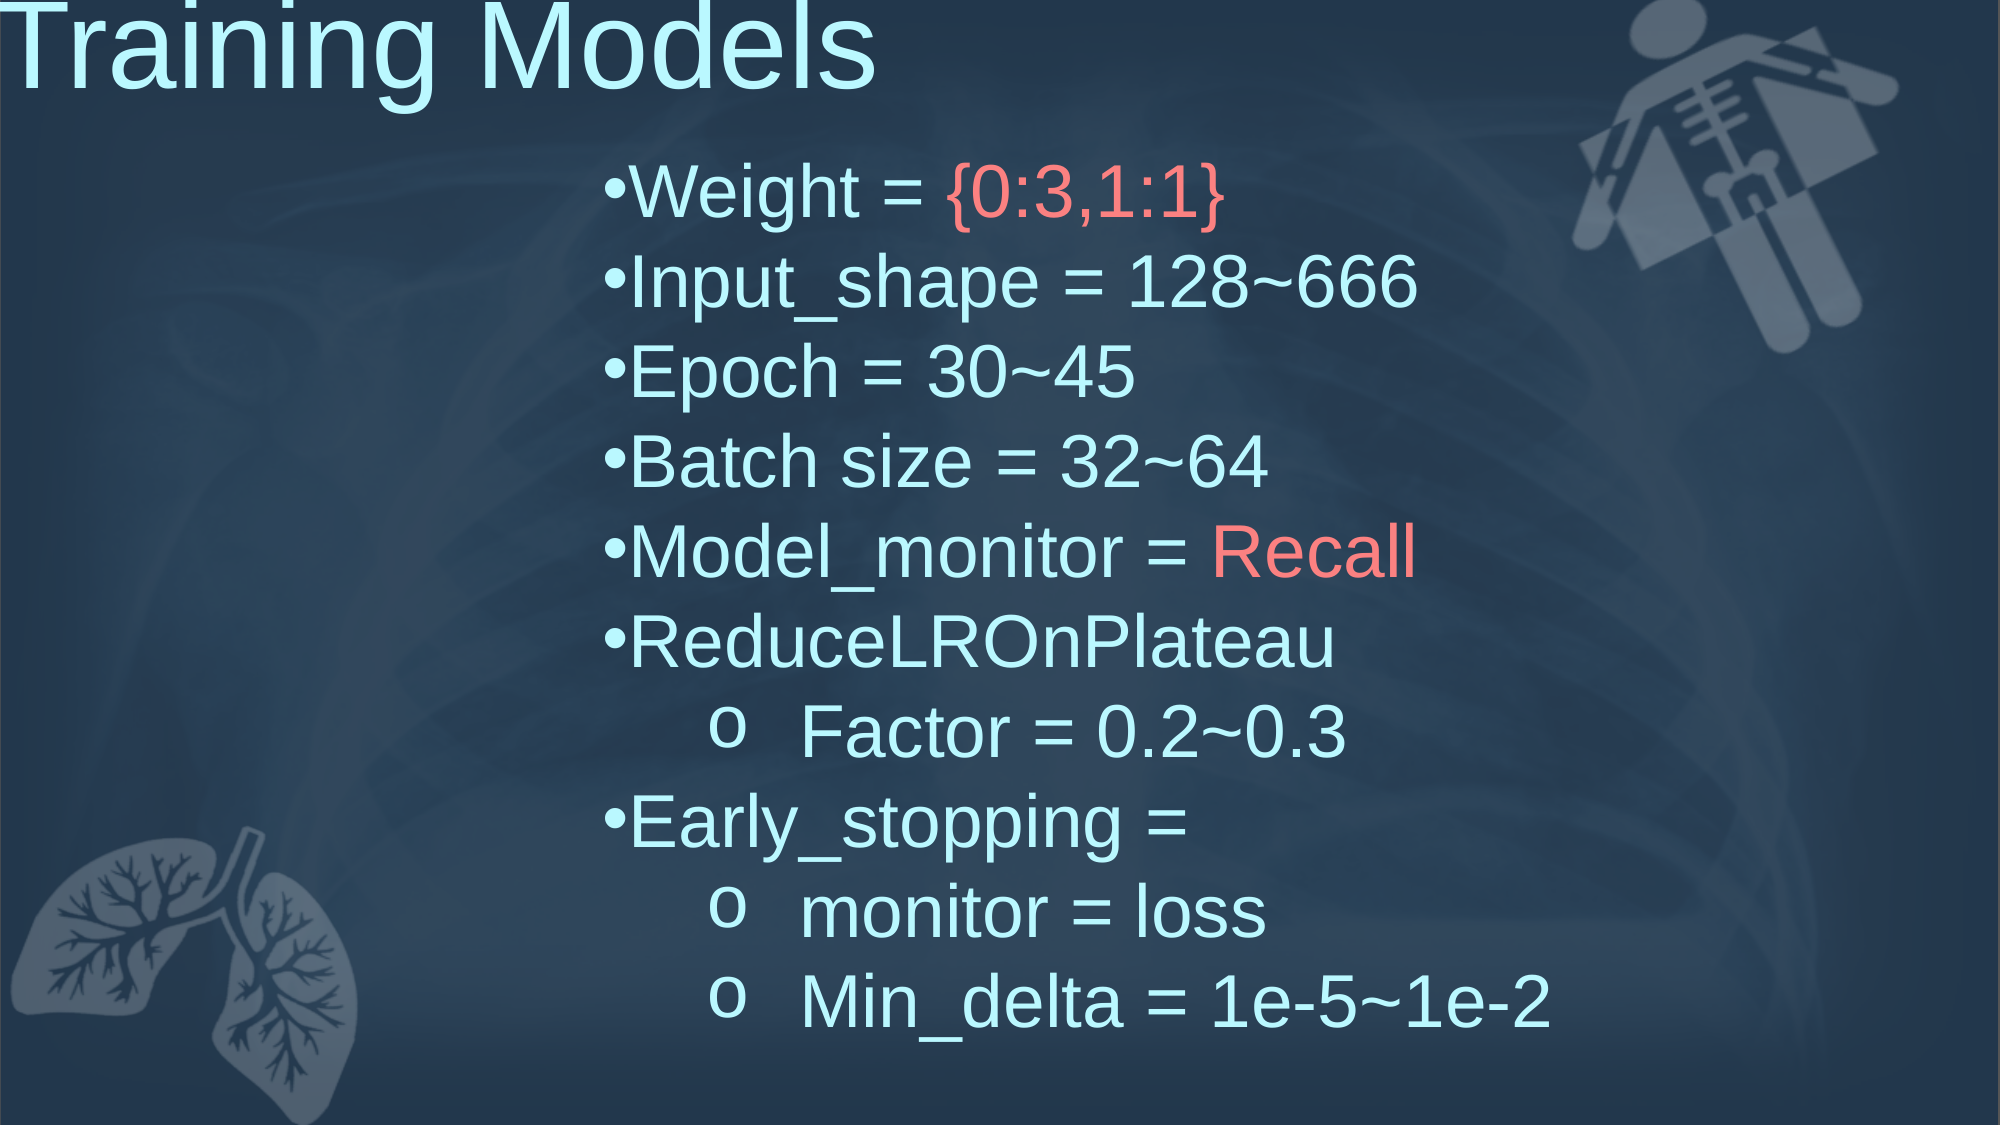

# Training Models
Weight = {0:3,1:1}
Input_shape = 128~666
Epoch = 30~45
Batch size = 32~64
Model_monitor = Recall
ReduceLROnPlateau
Factor = 0.2~0.3
Early_stopping =
monitor = loss
Min_delta = 1e-5~1e-2